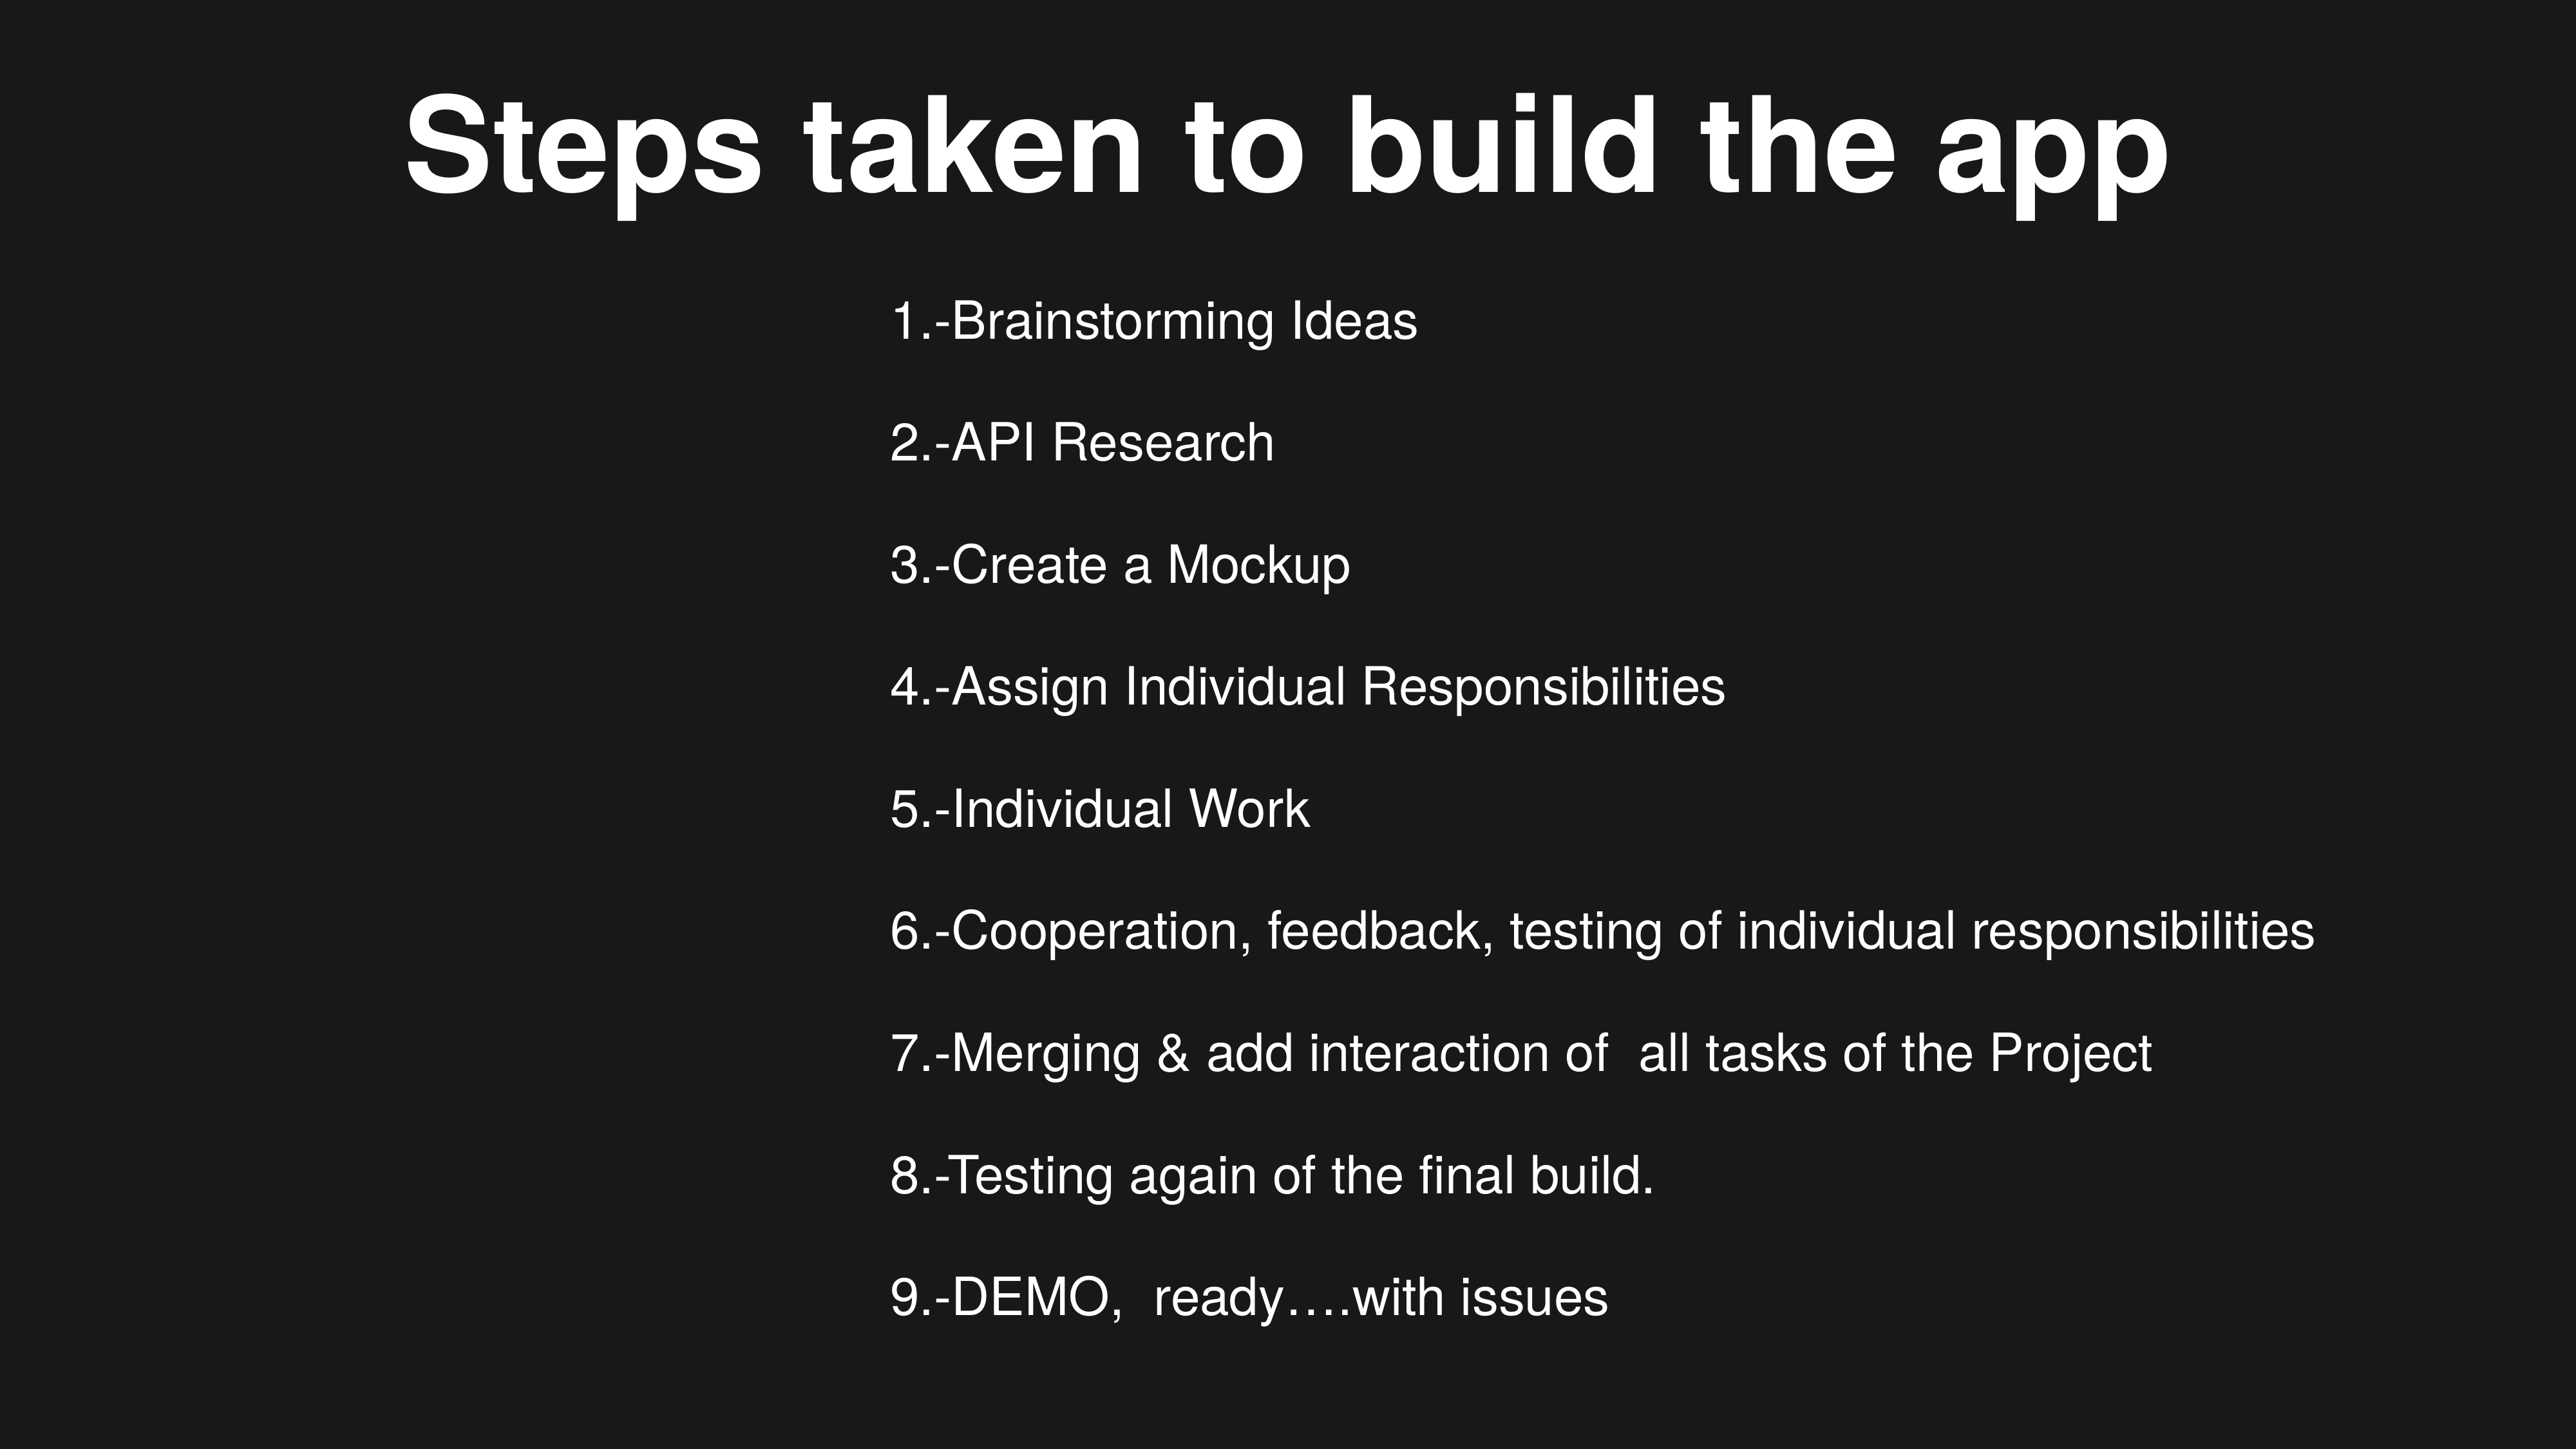

Steps taken to build the app
1.-Brainstorming Ideas
2.-API Research
3.-Create a Mockup
4.-Assign Individual Responsibilities
5.-Individual Work
6.-Cooperation, feedback, testing of individual responsibilities
7.-Merging & add interaction of  all tasks of the Project
8.-Testing again of the final build.
9.-DEMO,  ready….with issues